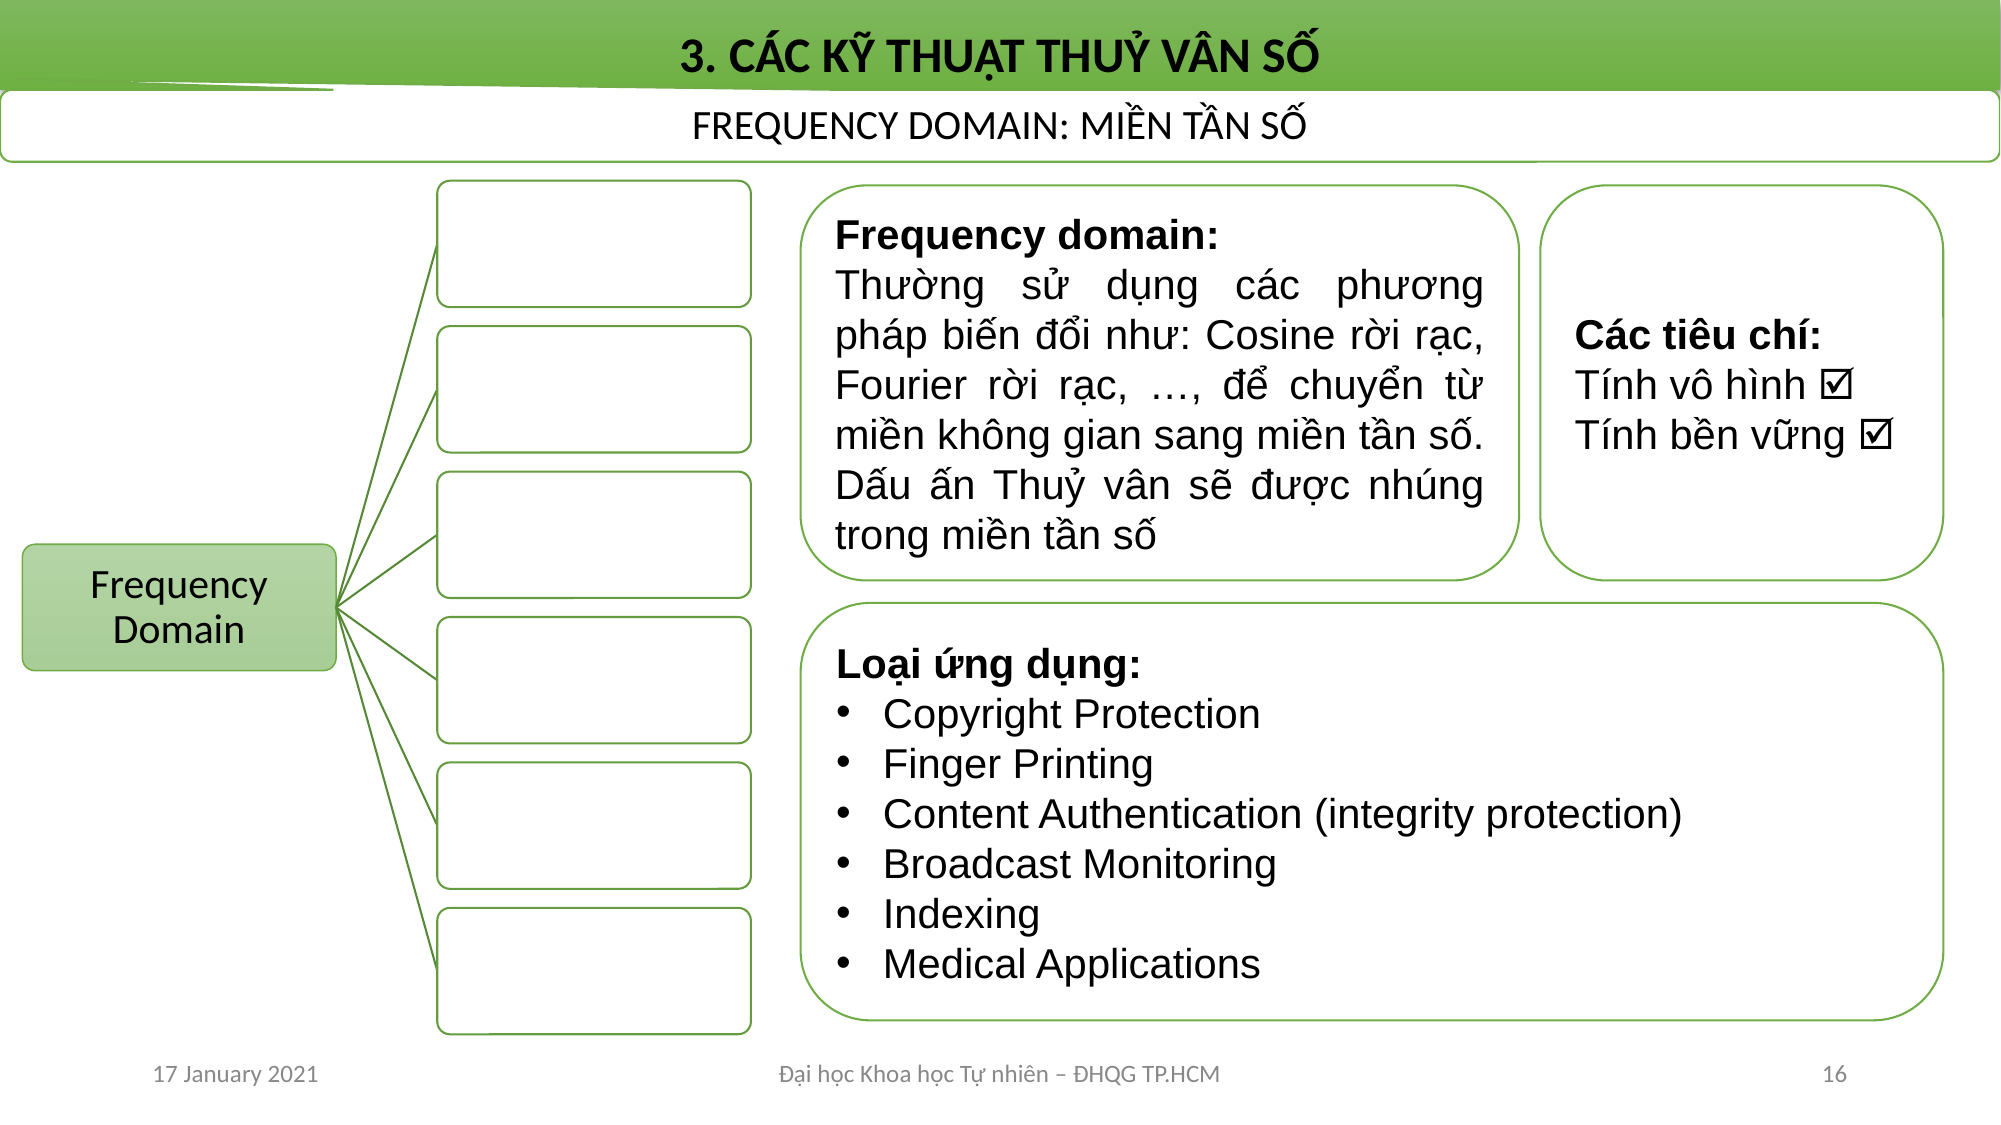

# 3. CÁC KỸ THUẬT THUỶ VÂN SỐ
FREQUENCY DOMAIN: MIỀN TẦN SỐ

DCT: Discrete Cosine Transform

DWT: Discrete Wavelet Transform

DFT: Discrete Fourier Transform

Frequency Domain

NMF

SVD

QR
Frequency domain:
Thường sử dụng các phương pháp biến đổi như: Cosine rời rạc, Fourier rời rạc, …, để chuyển từ miền không gian sang miền tần số. Dấu ấn Thuỷ vân sẽ được nhúng trong miền tần số
Các tiêu chí:
Tính vô hình 🗹
Tính bền vững 🗹
Loại ứng dụng:
Copyright Protection
Finger Printing
Content Authentication (integrity protection)
Broadcast Monitoring
Indexing
Medical Applications
17 January 2021
Đại học Khoa học Tự nhiên – ĐHQG TP.HCM
16